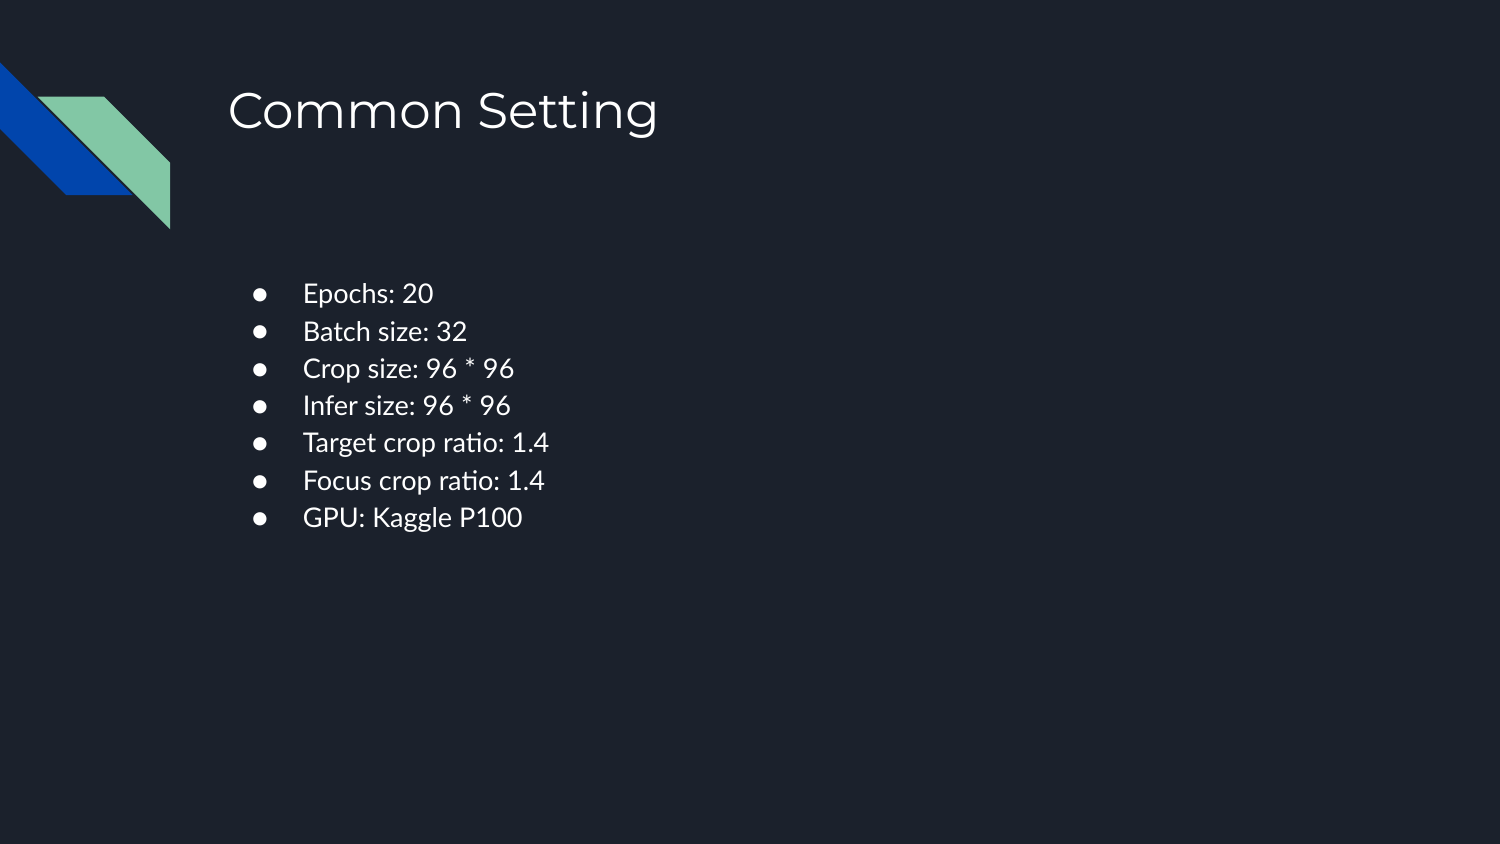

# Common Setting
Epochs: 20
Batch size: 32
Crop size: 96 * 96
Infer size: 96 * 96
Target crop ratio: 1.4
Focus crop ratio: 1.4
GPU: Kaggle P100